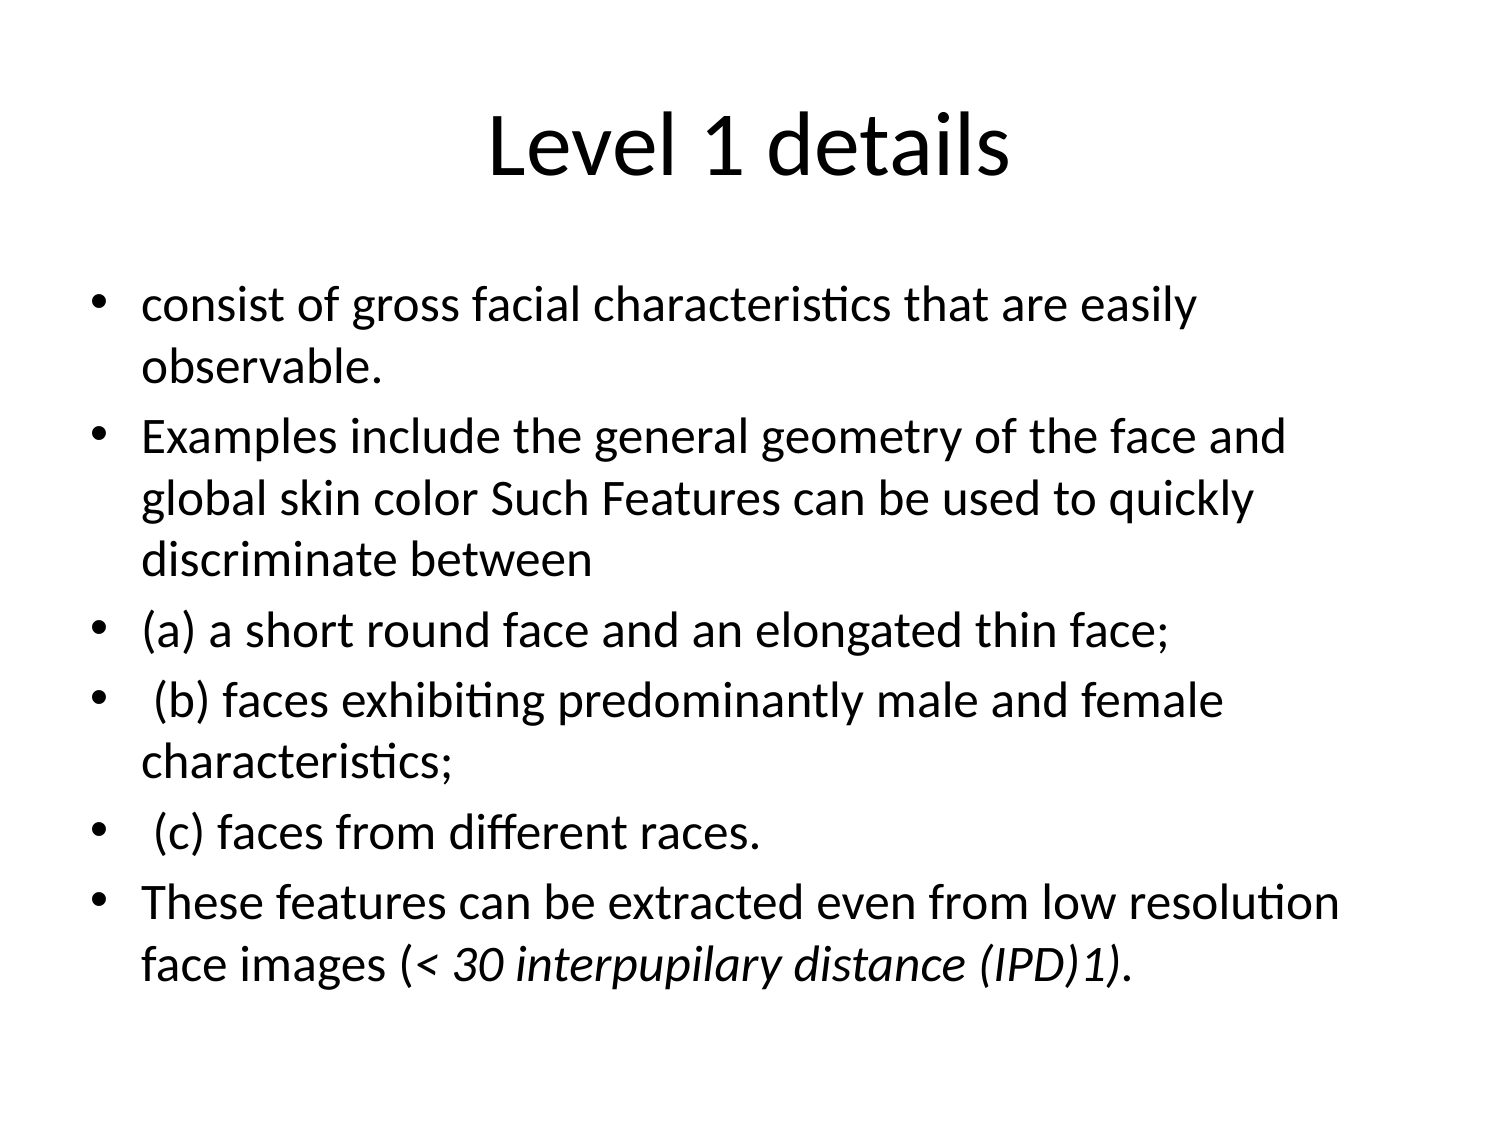

# Level 1 details
consist of gross facial characteristics that are easily observable.
Examples include the general geometry of the face and global skin color Such Features can be used to quickly discriminate between
(a) a short round face and an elongated thin face;
 (b) faces exhibiting predominantly male and female characteristics;
 (c) faces from different races.
These features can be extracted even from low resolution face images (< 30 interpupilary distance (IPD)1).